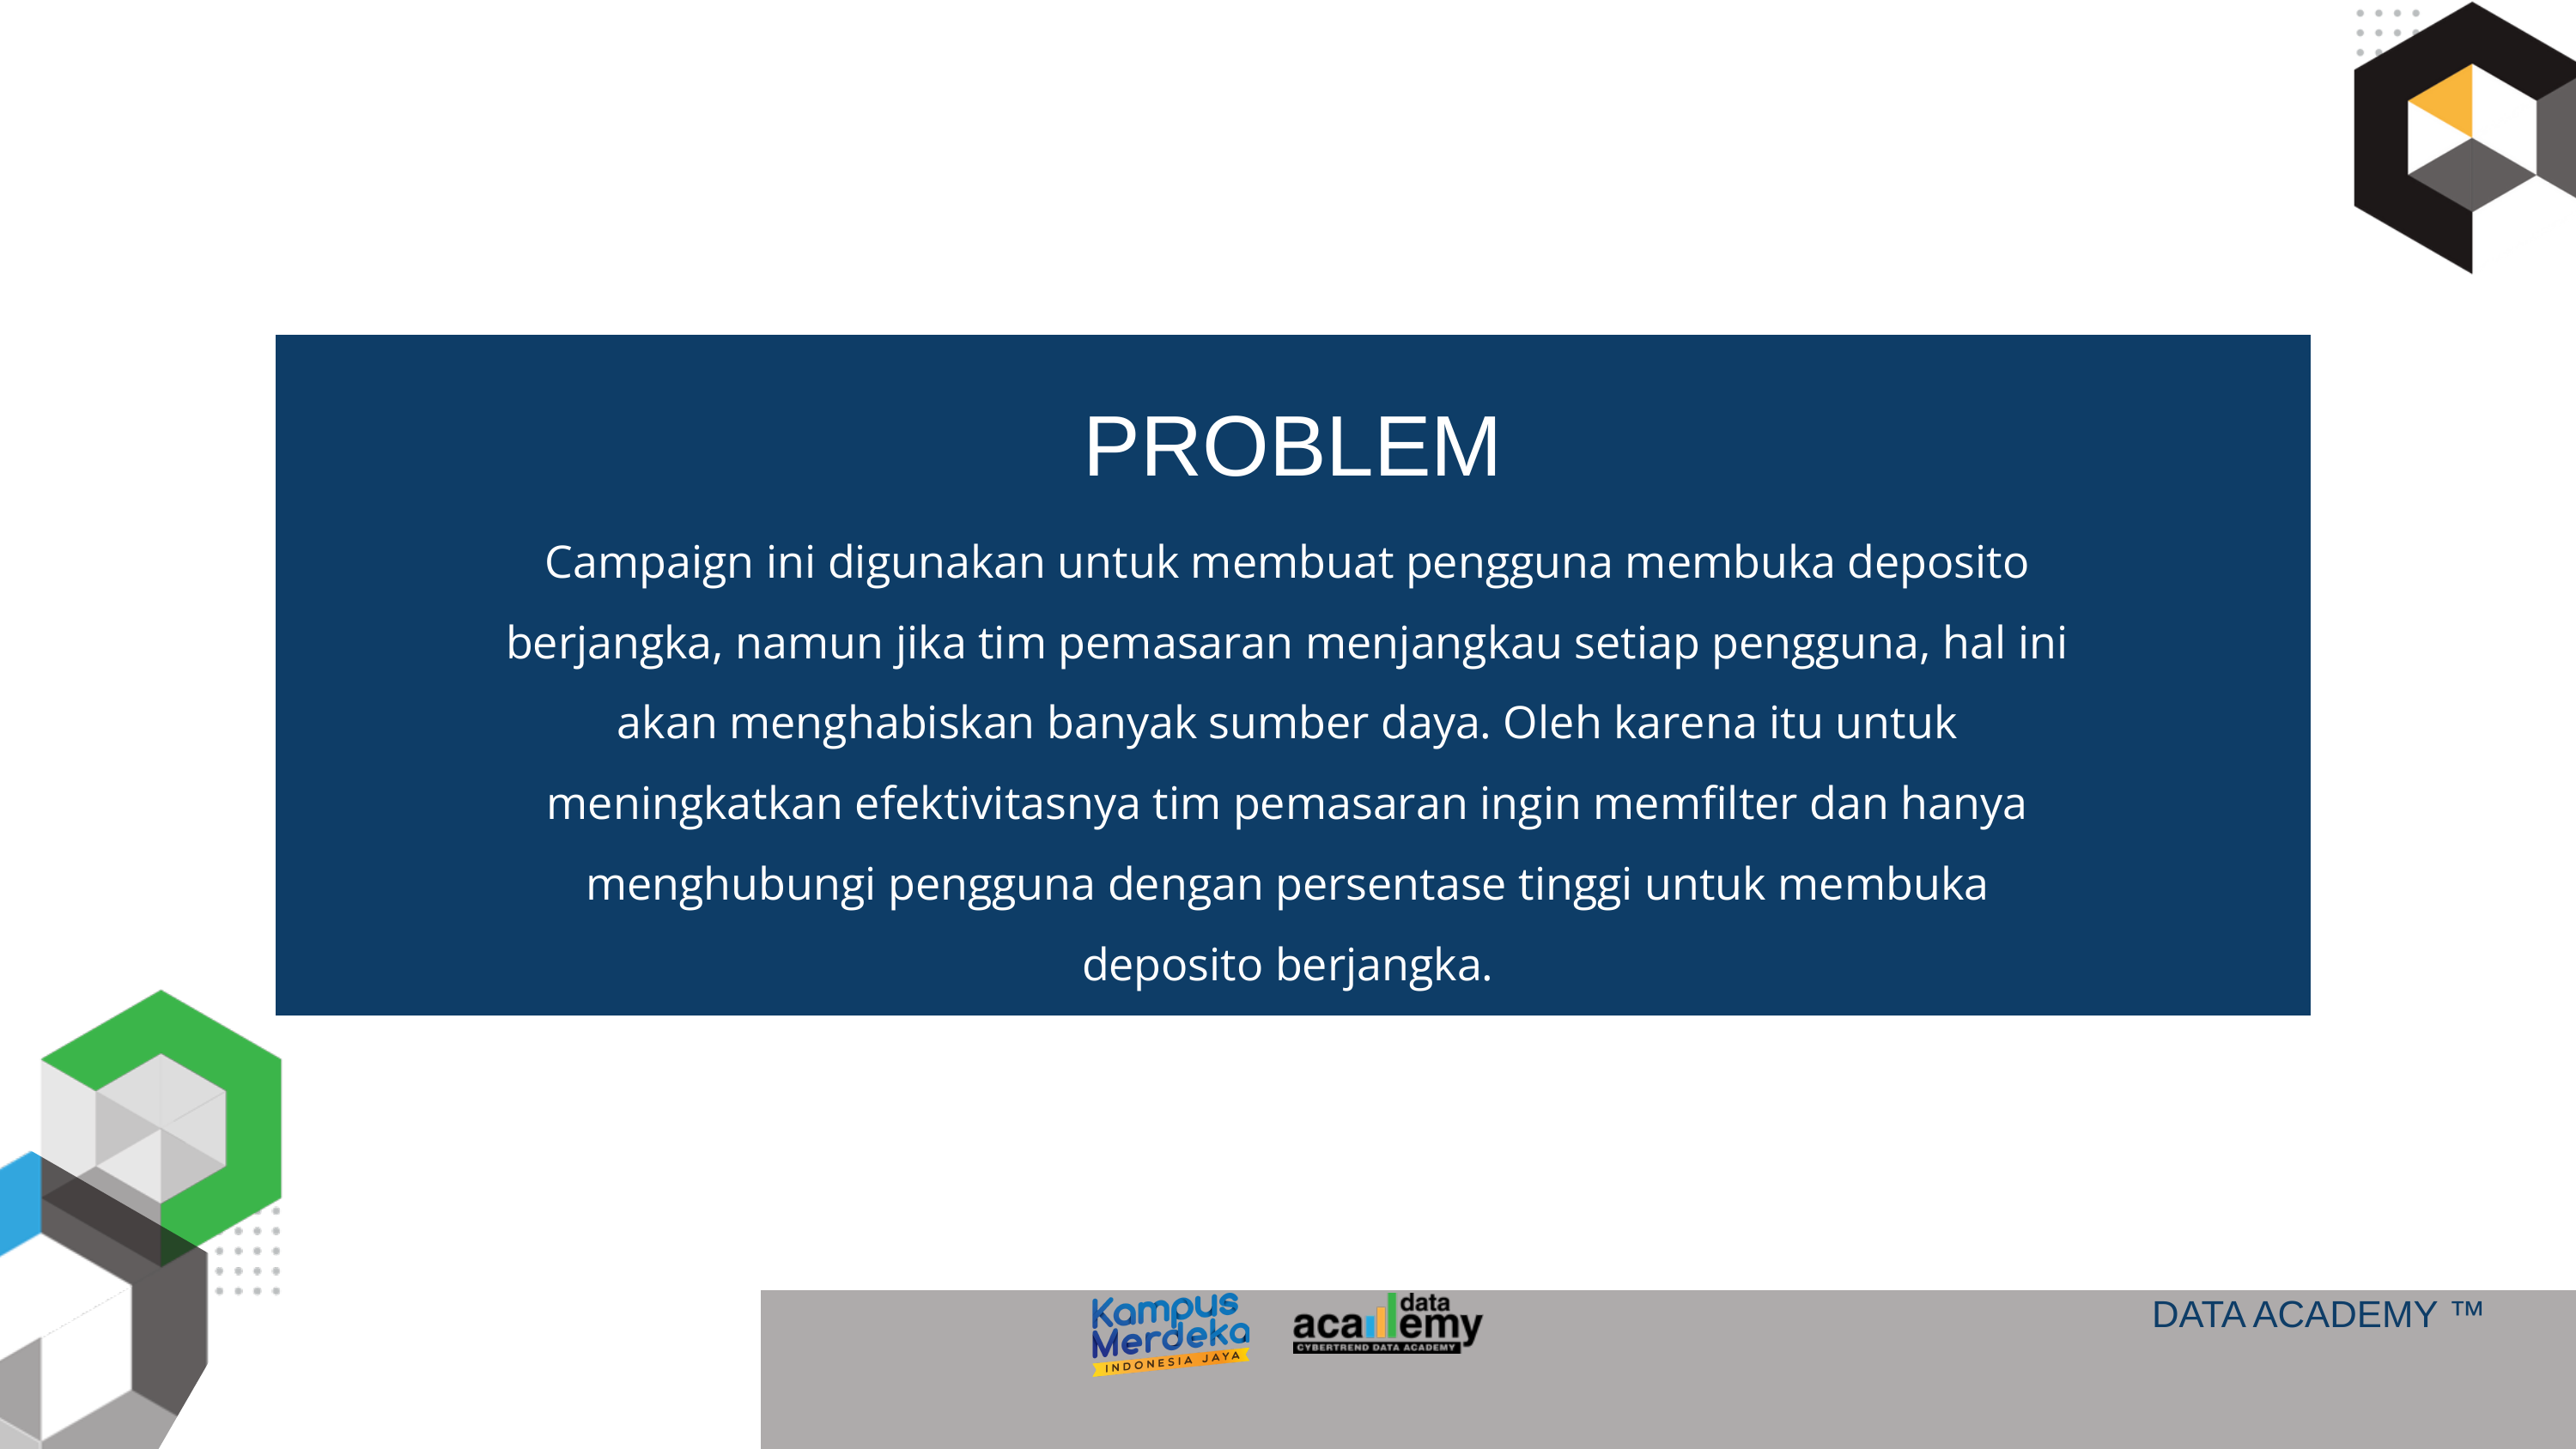

PROBLEM
Campaign ini digunakan untuk membuat pengguna membuka deposito berjangka, namun jika tim pemasaran menjangkau setiap pengguna, hal ini akan menghabiskan banyak sumber daya. Oleh karena itu untuk meningkatkan efektivitasnya tim pemasaran ingin memfilter dan hanya menghubungi pengguna dengan persentase tinggi untuk membuka deposito berjangka.

DATA ACADEMY ™